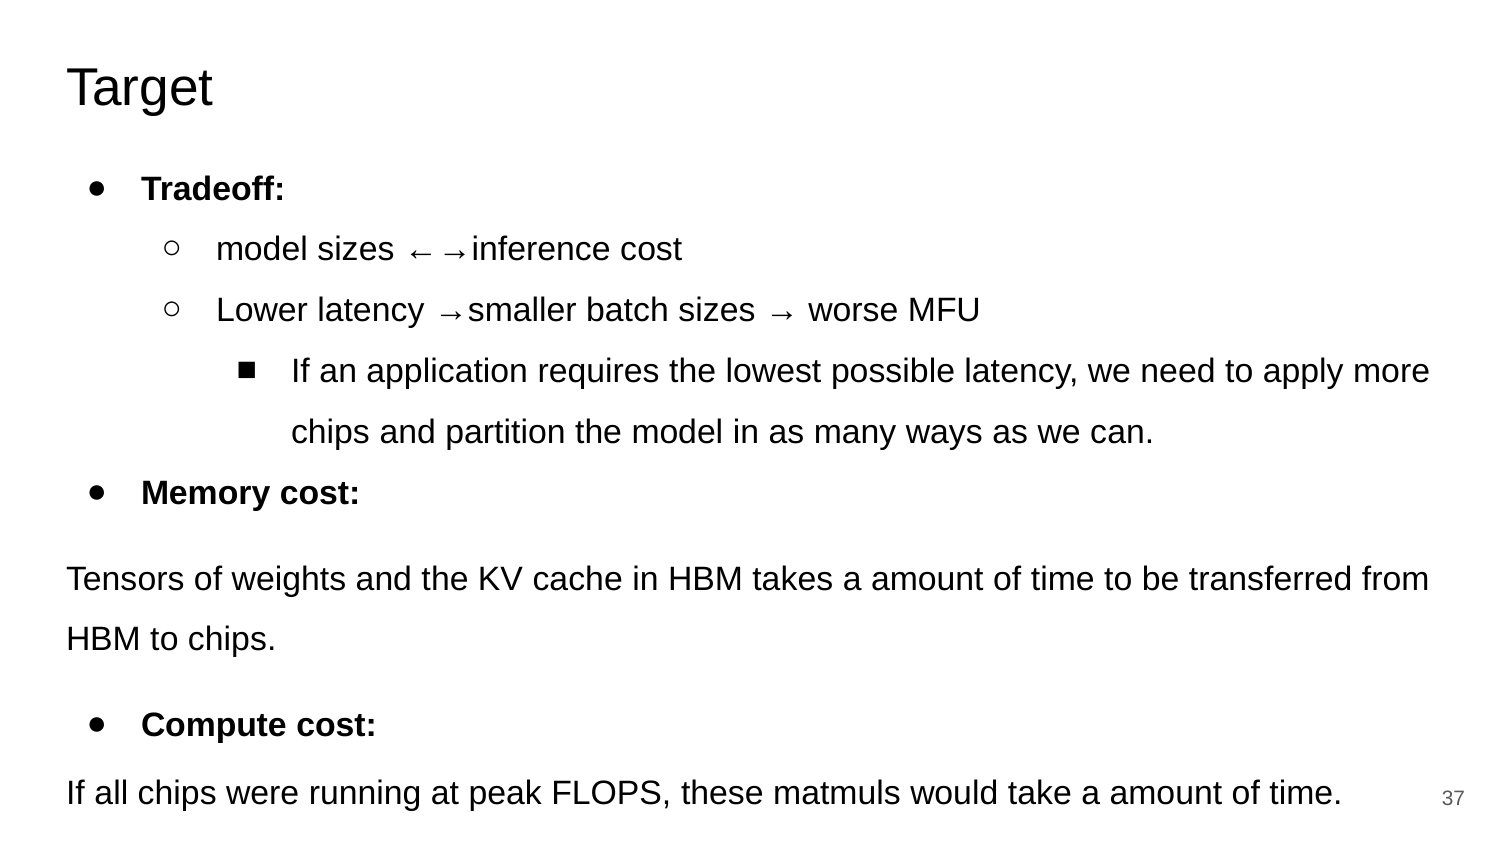

# Target
Tradeoff:
model sizes ←→inference cost
Lower latency →smaller batch sizes → worse MFU
If an application requires the lowest possible latency, we need to apply more chips and partition the model in as many ways as we can.
Memory cost:
Tensors of weights and the KV cache in HBM takes a amount of time to be transferred from HBM to chips.
Compute cost:
If all chips were running at peak FLOPS, these matmuls would take a amount of time.
37